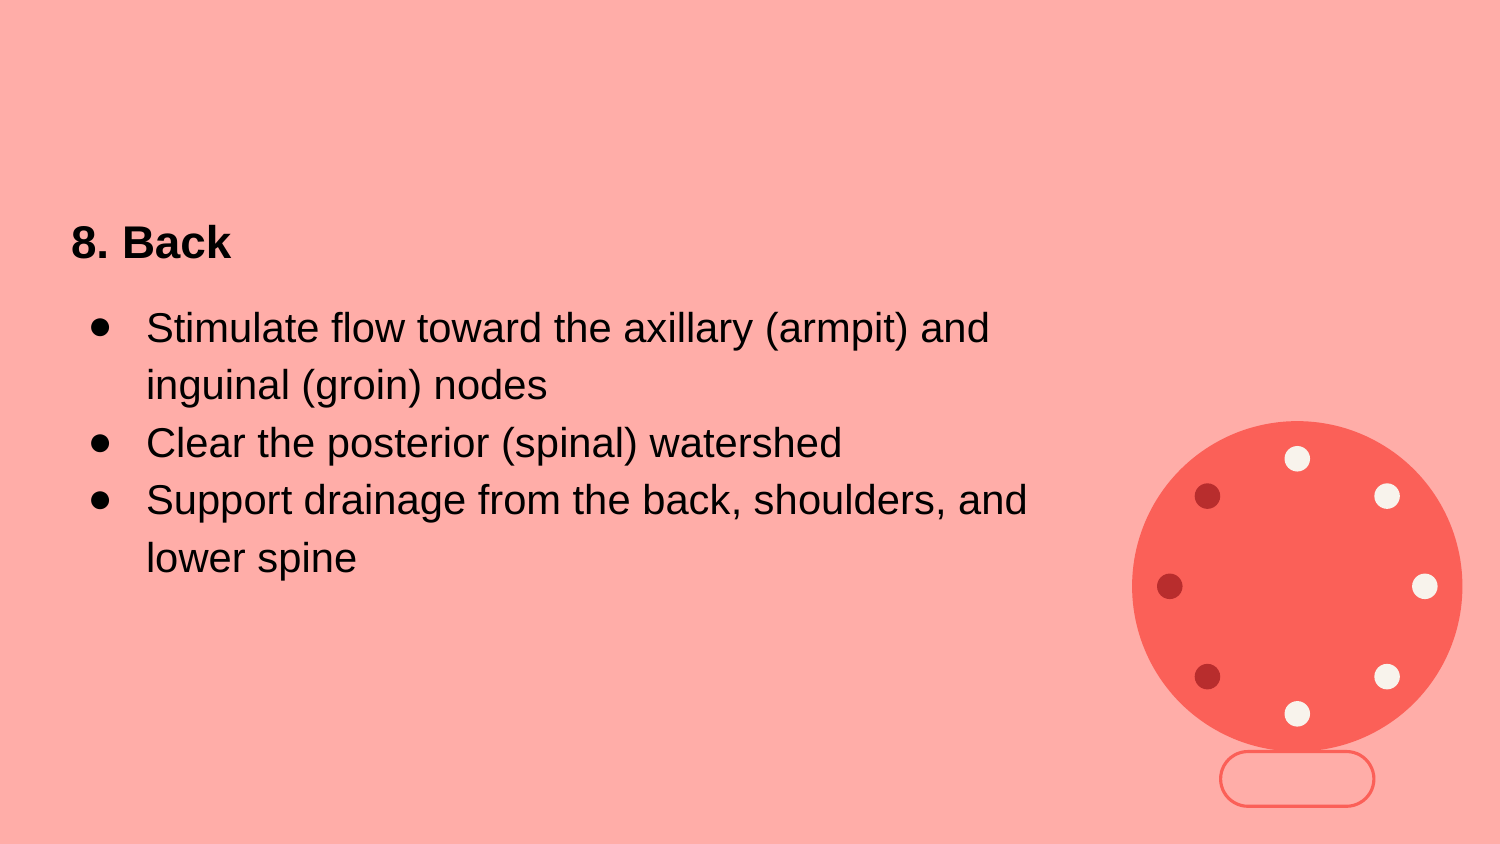

8. Back
Stimulate flow toward the axillary (armpit) and inguinal (groin) nodes
Clear the posterior (spinal) watershed
Support drainage from the back, shoulders, and lower spine